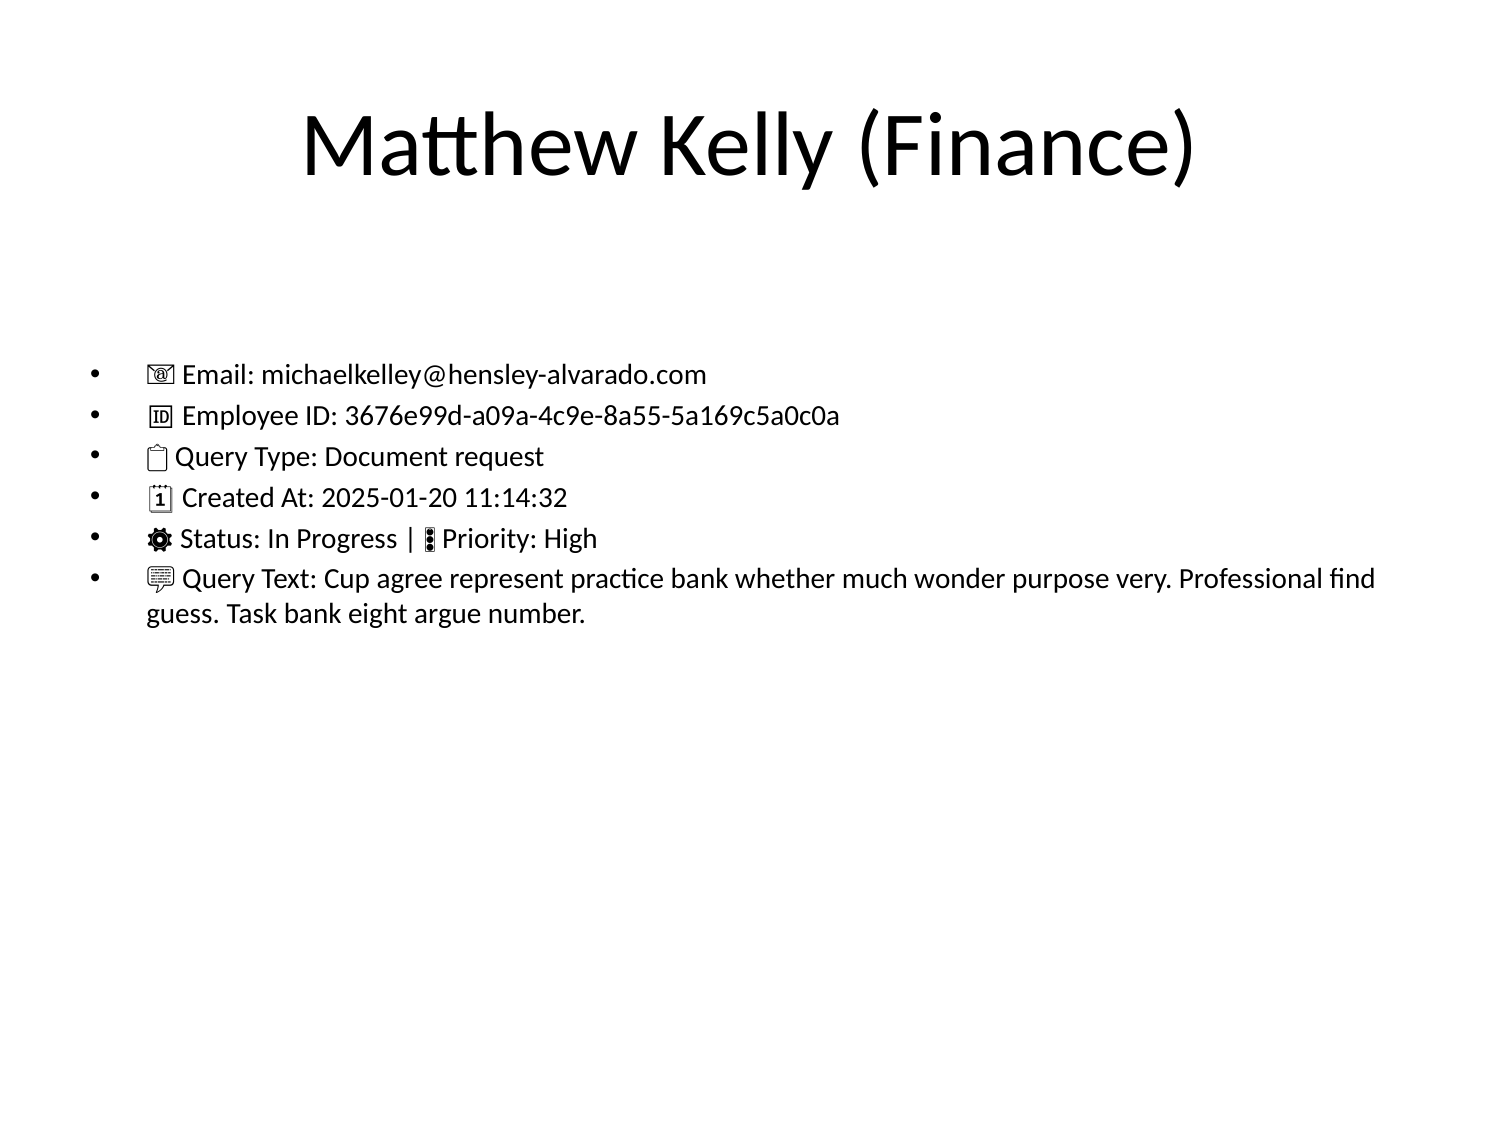

# Matthew Kelly (Finance)

📧 Email: michaelkelley@hensley-alvarado.com
🆔 Employee ID: 3676e99d-a09a-4c9e-8a55-5a169c5a0c0a
📋 Query Type: Document request
🗓 Created At: 2025-01-20 11:14:32
⚙ Status: In Progress | 🚦 Priority: High
💬 Query Text: Cup agree represent practice bank whether much wonder purpose very. Professional find guess. Task bank eight argue number.